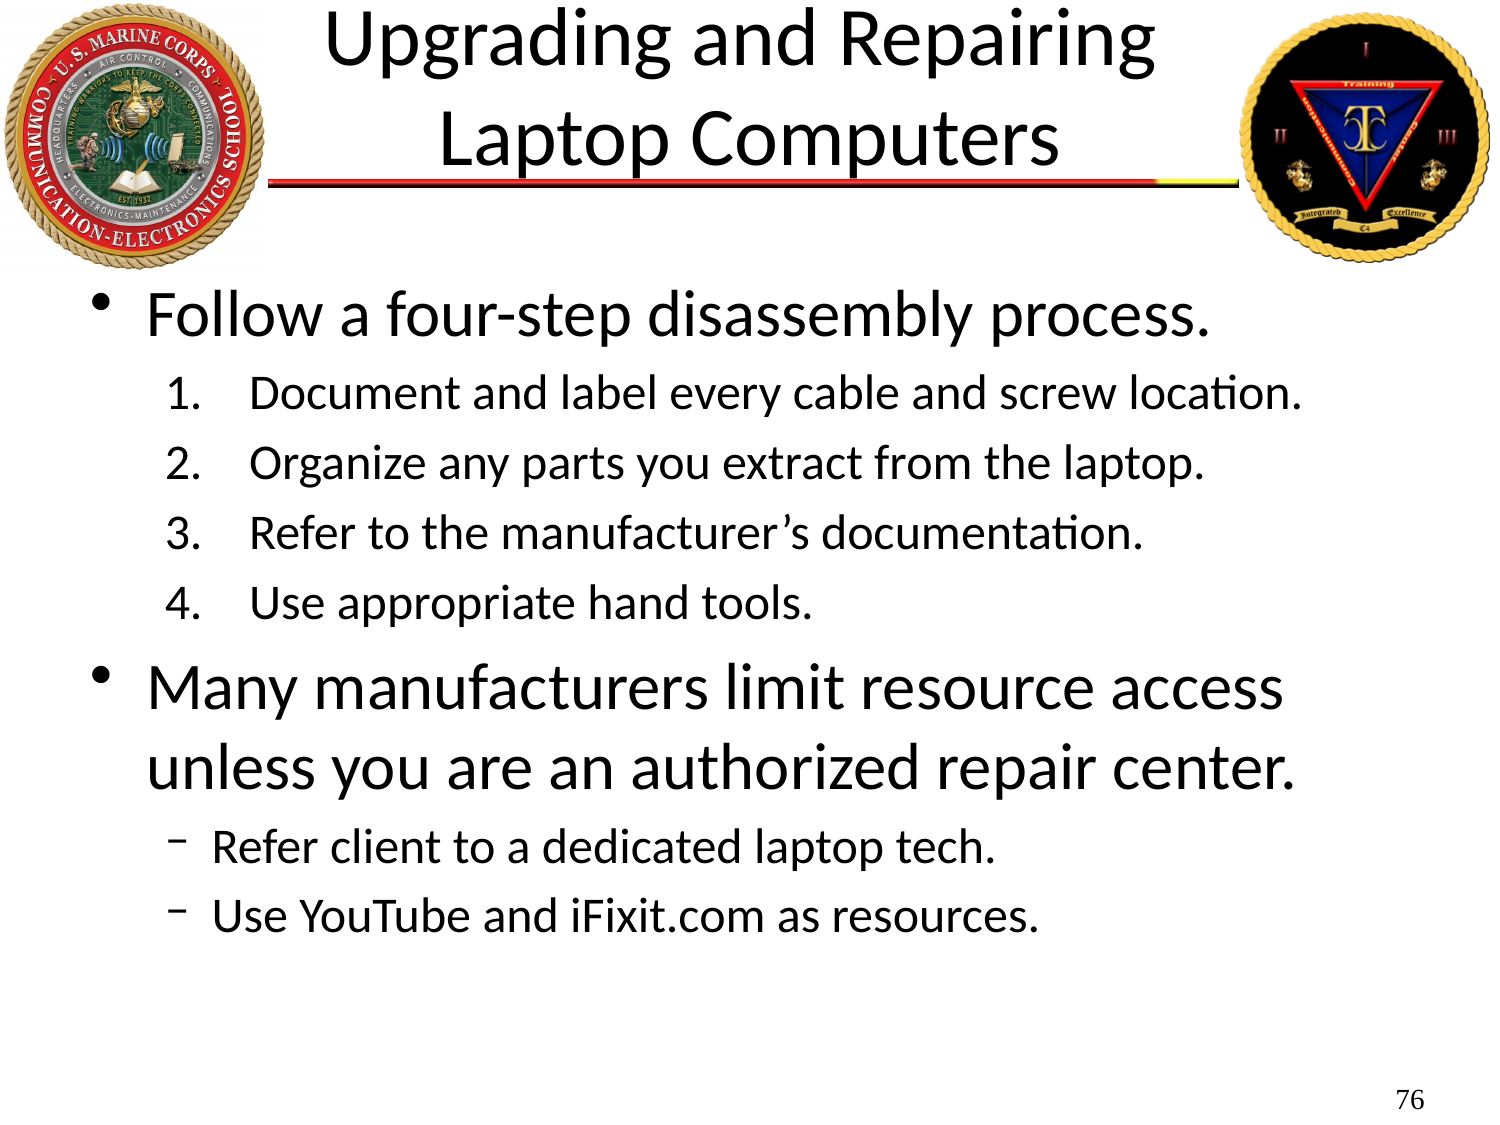

# Upgrading and Repairing Laptop Computers
Follow a four-step disassembly process.
Document and label every cable and screw location.
Organize any parts you extract from the laptop.
Refer to the manufacturer’s documentation.
Use appropriate hand tools.
Many manufacturers limit resource access unless you are an authorized repair center.
Refer client to a dedicated laptop tech.
Use YouTube and iFixit.com as resources.